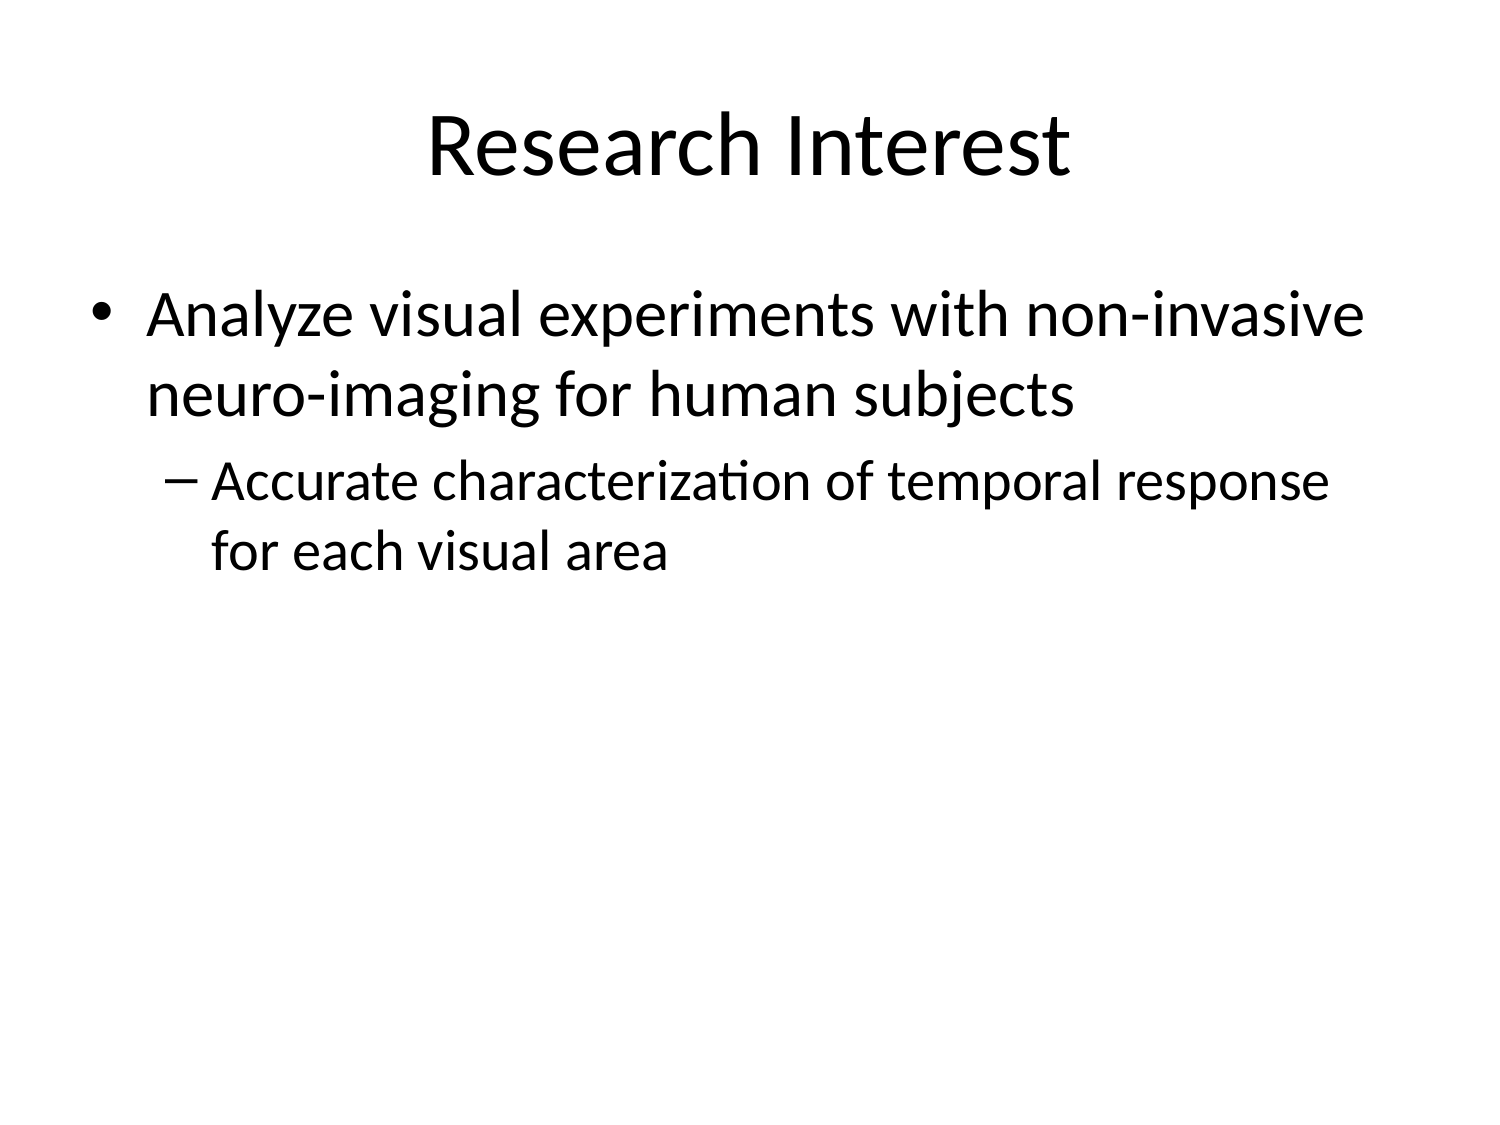

# Research Interest
Analyze visual experiments with non-invasive neuro-imaging for human subjects
Accurate characterization of temporal response for each visual area